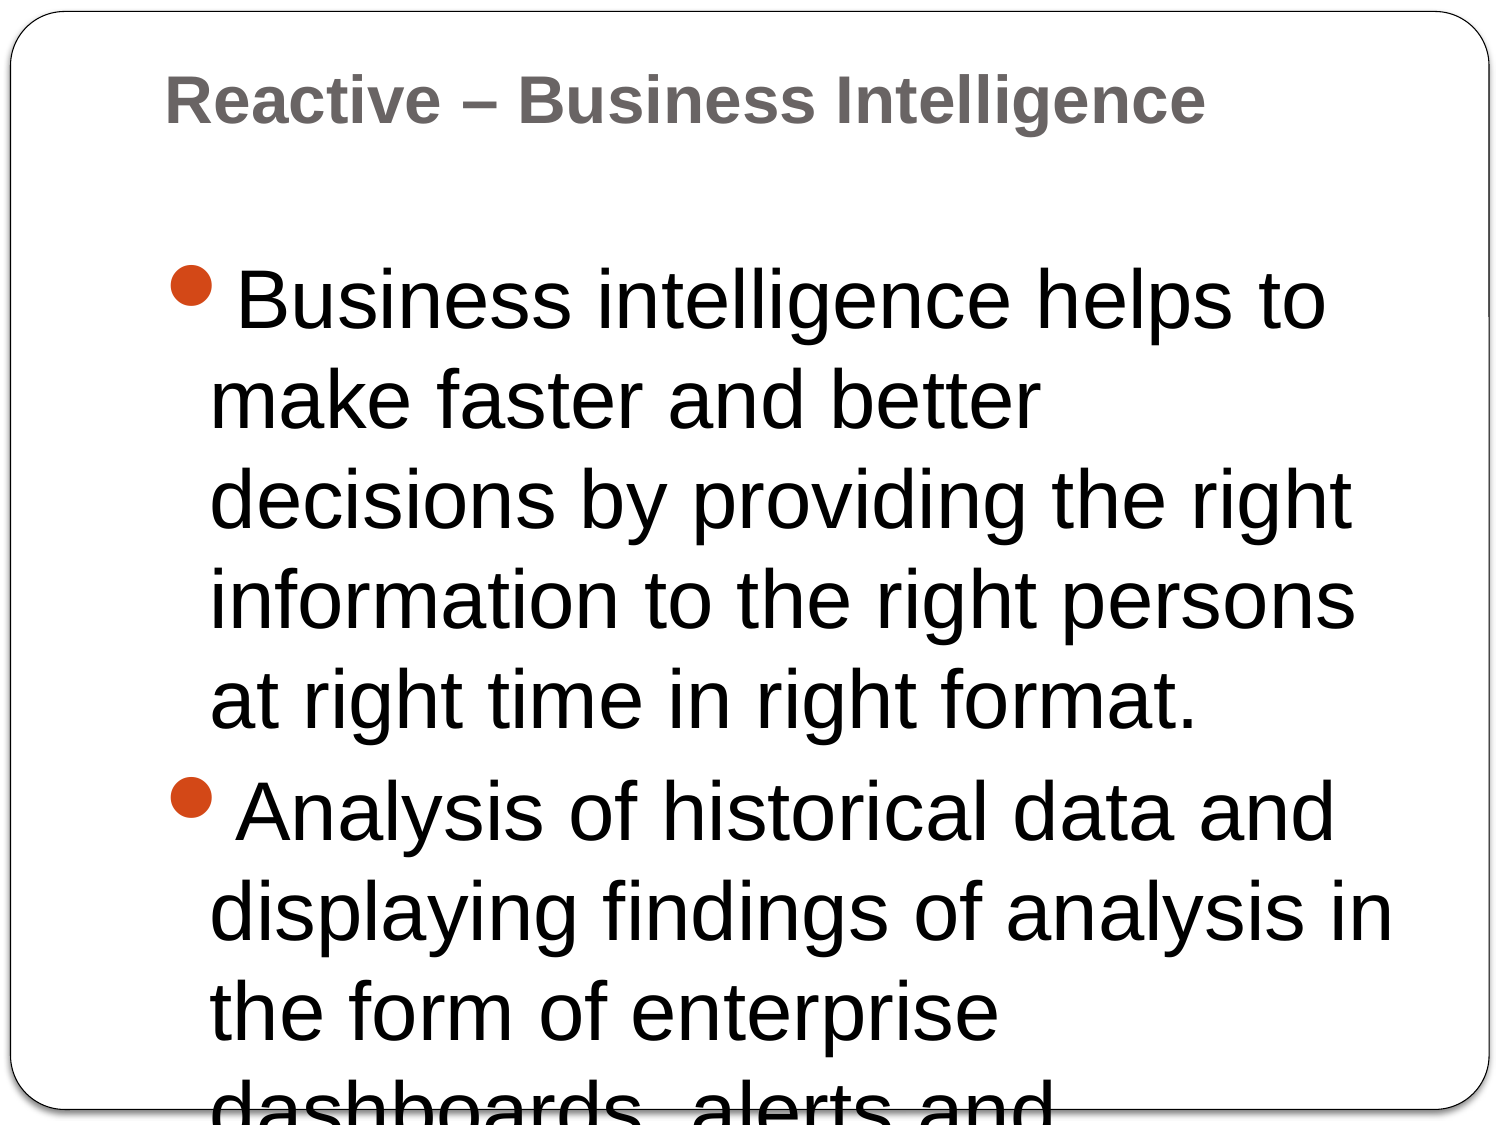

# Reactive – Business Intelligence
Business intelligence helps to make faster and better decisions by providing the right information to the right persons at right time in right format.
Analysis of historical data and displaying findings of analysis in the form of enterprise dashboards, alerts and notifications